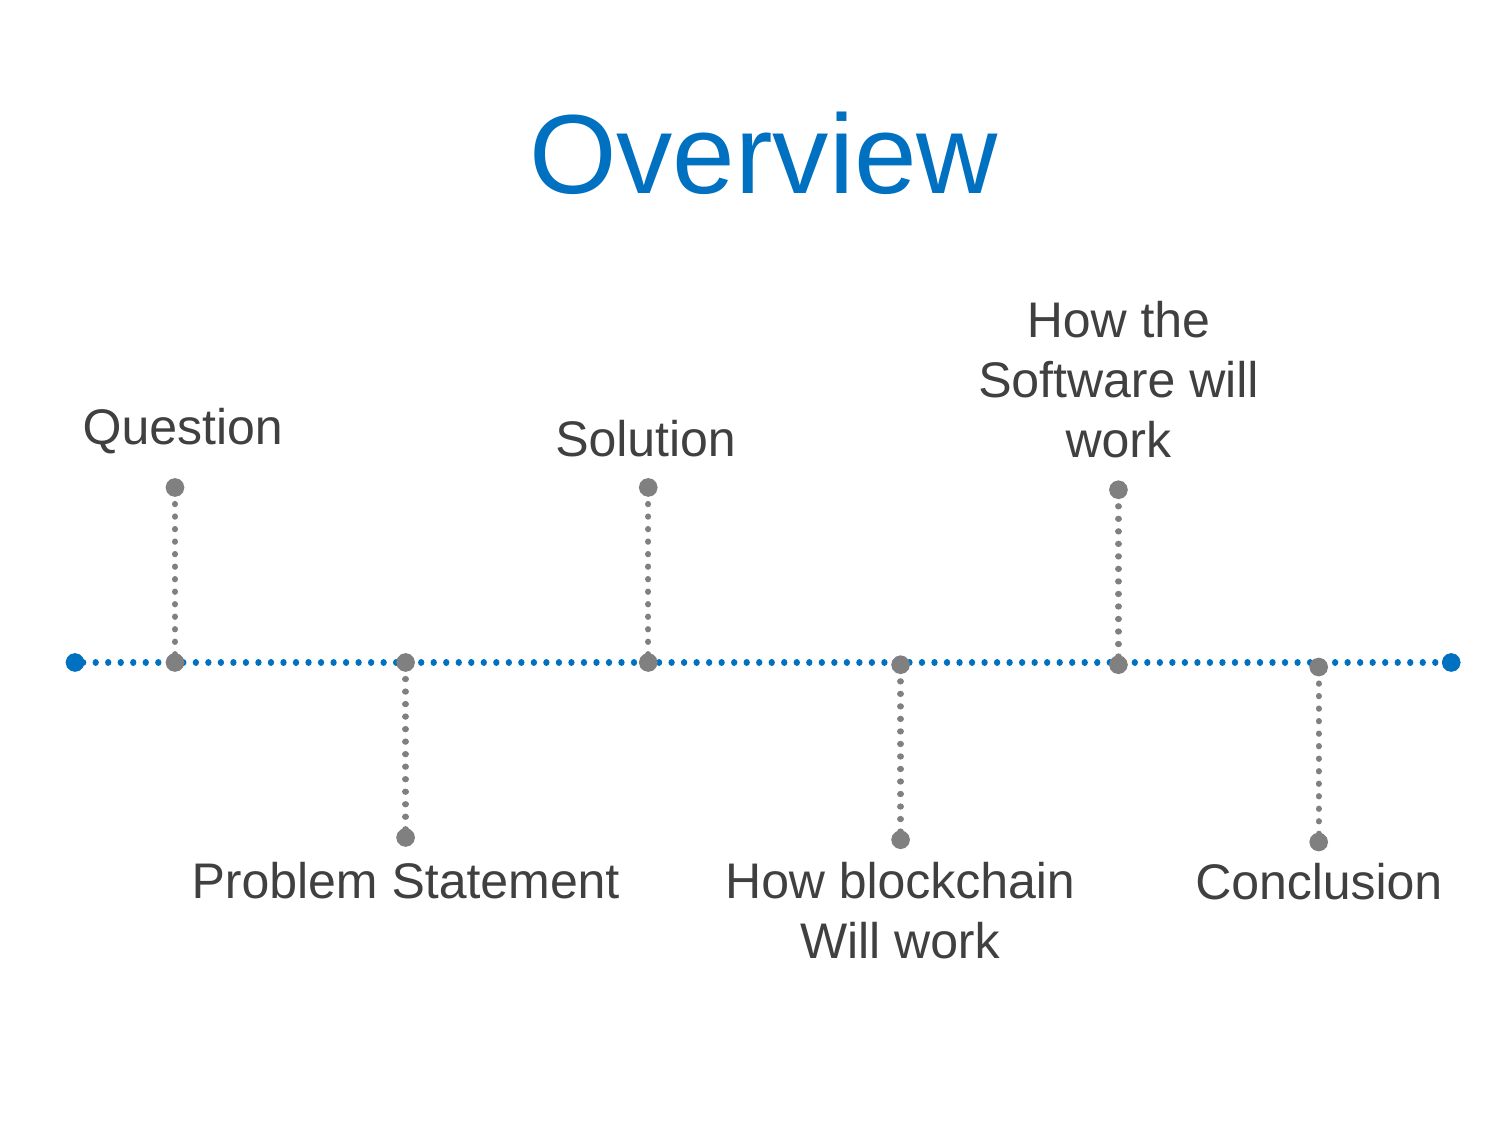

Overview
How the
Software will
work
Question
Solution
Problem Statement
How blockchain
Will work
Conclusion